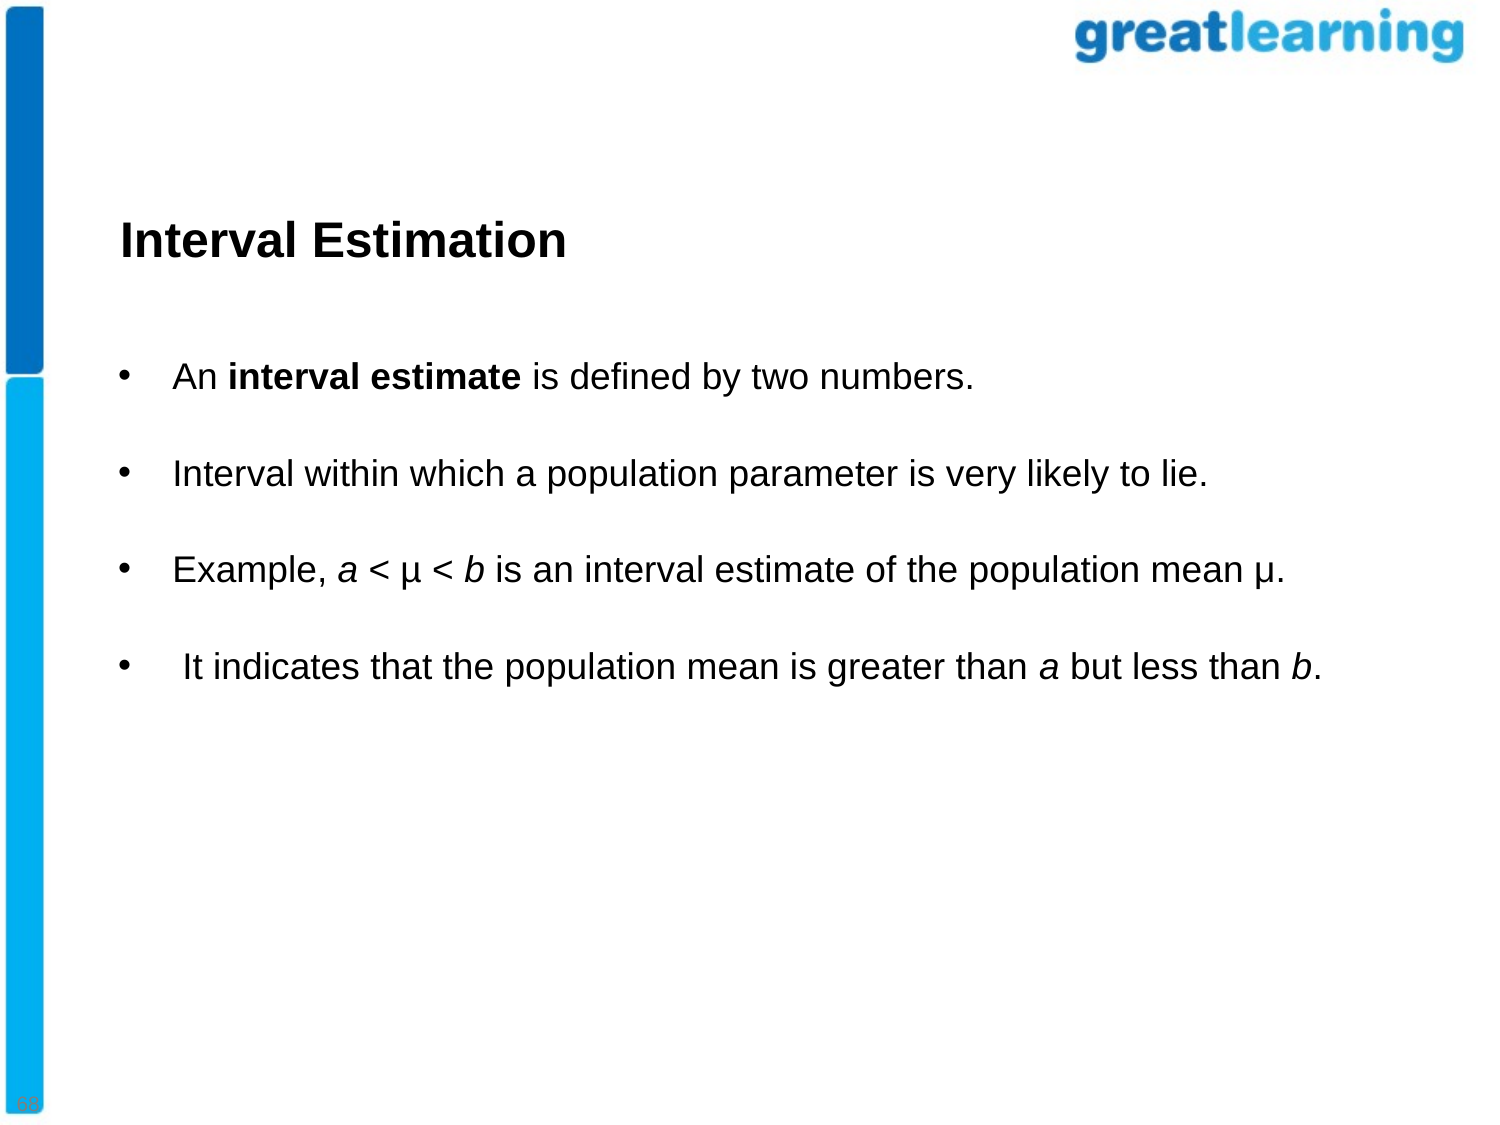

#
Interval Estimation
An interval estimate is defined by two numbers.
Interval within which a population parameter is very likely to lie.
Example, a < µ < b is an interval estimate of the population mean μ.
 It indicates that the population mean is greater than a but less than b.